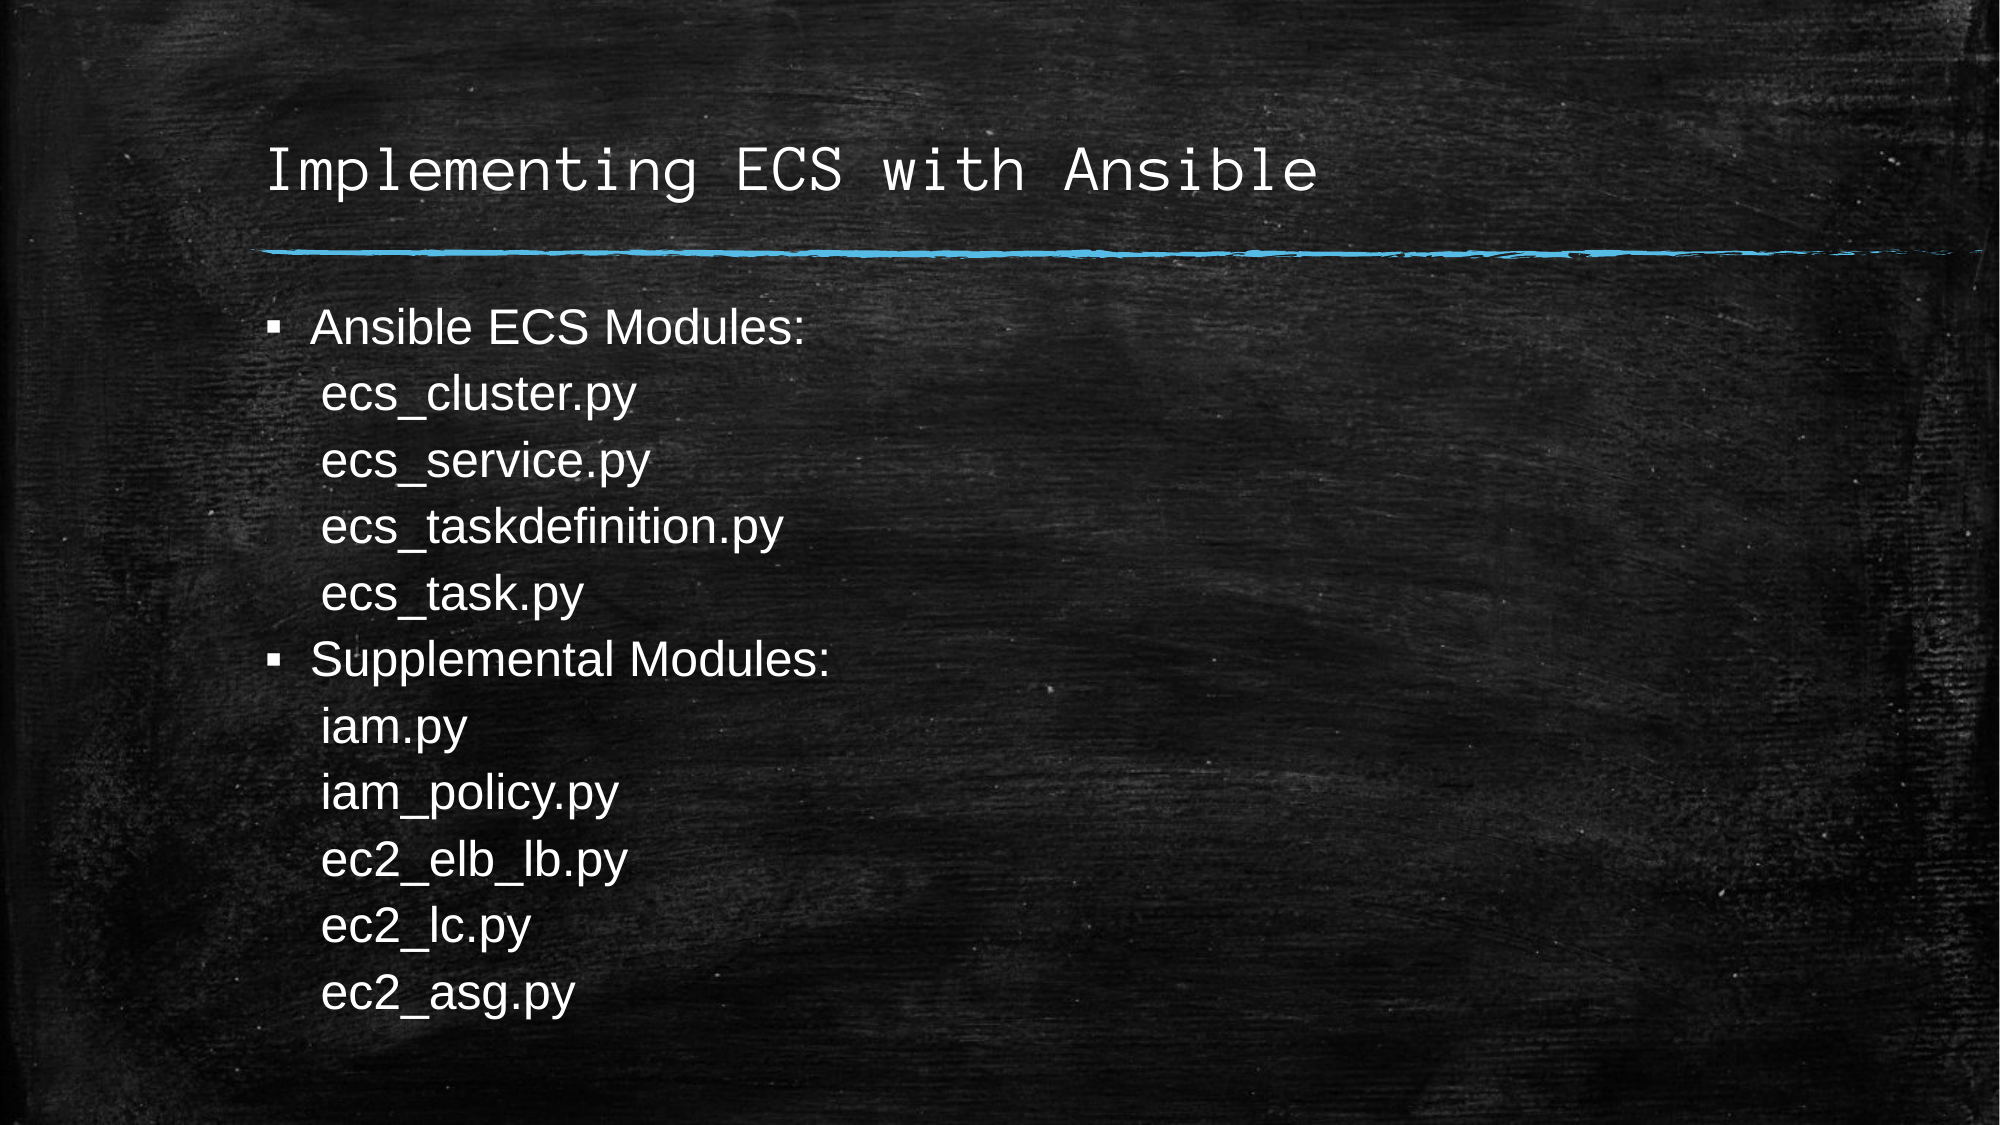

# Implementing ECS with Ansible
Ansible ECS Modules:
    ecs_cluster.py
    ecs_service.py
    ecs_taskdefinition.py
    ecs_task.py
Supplemental Modules:
    iam.py
    iam_policy.py
    ec2_elb_lb.py
    ec2_lc.py
    ec2_asg.py